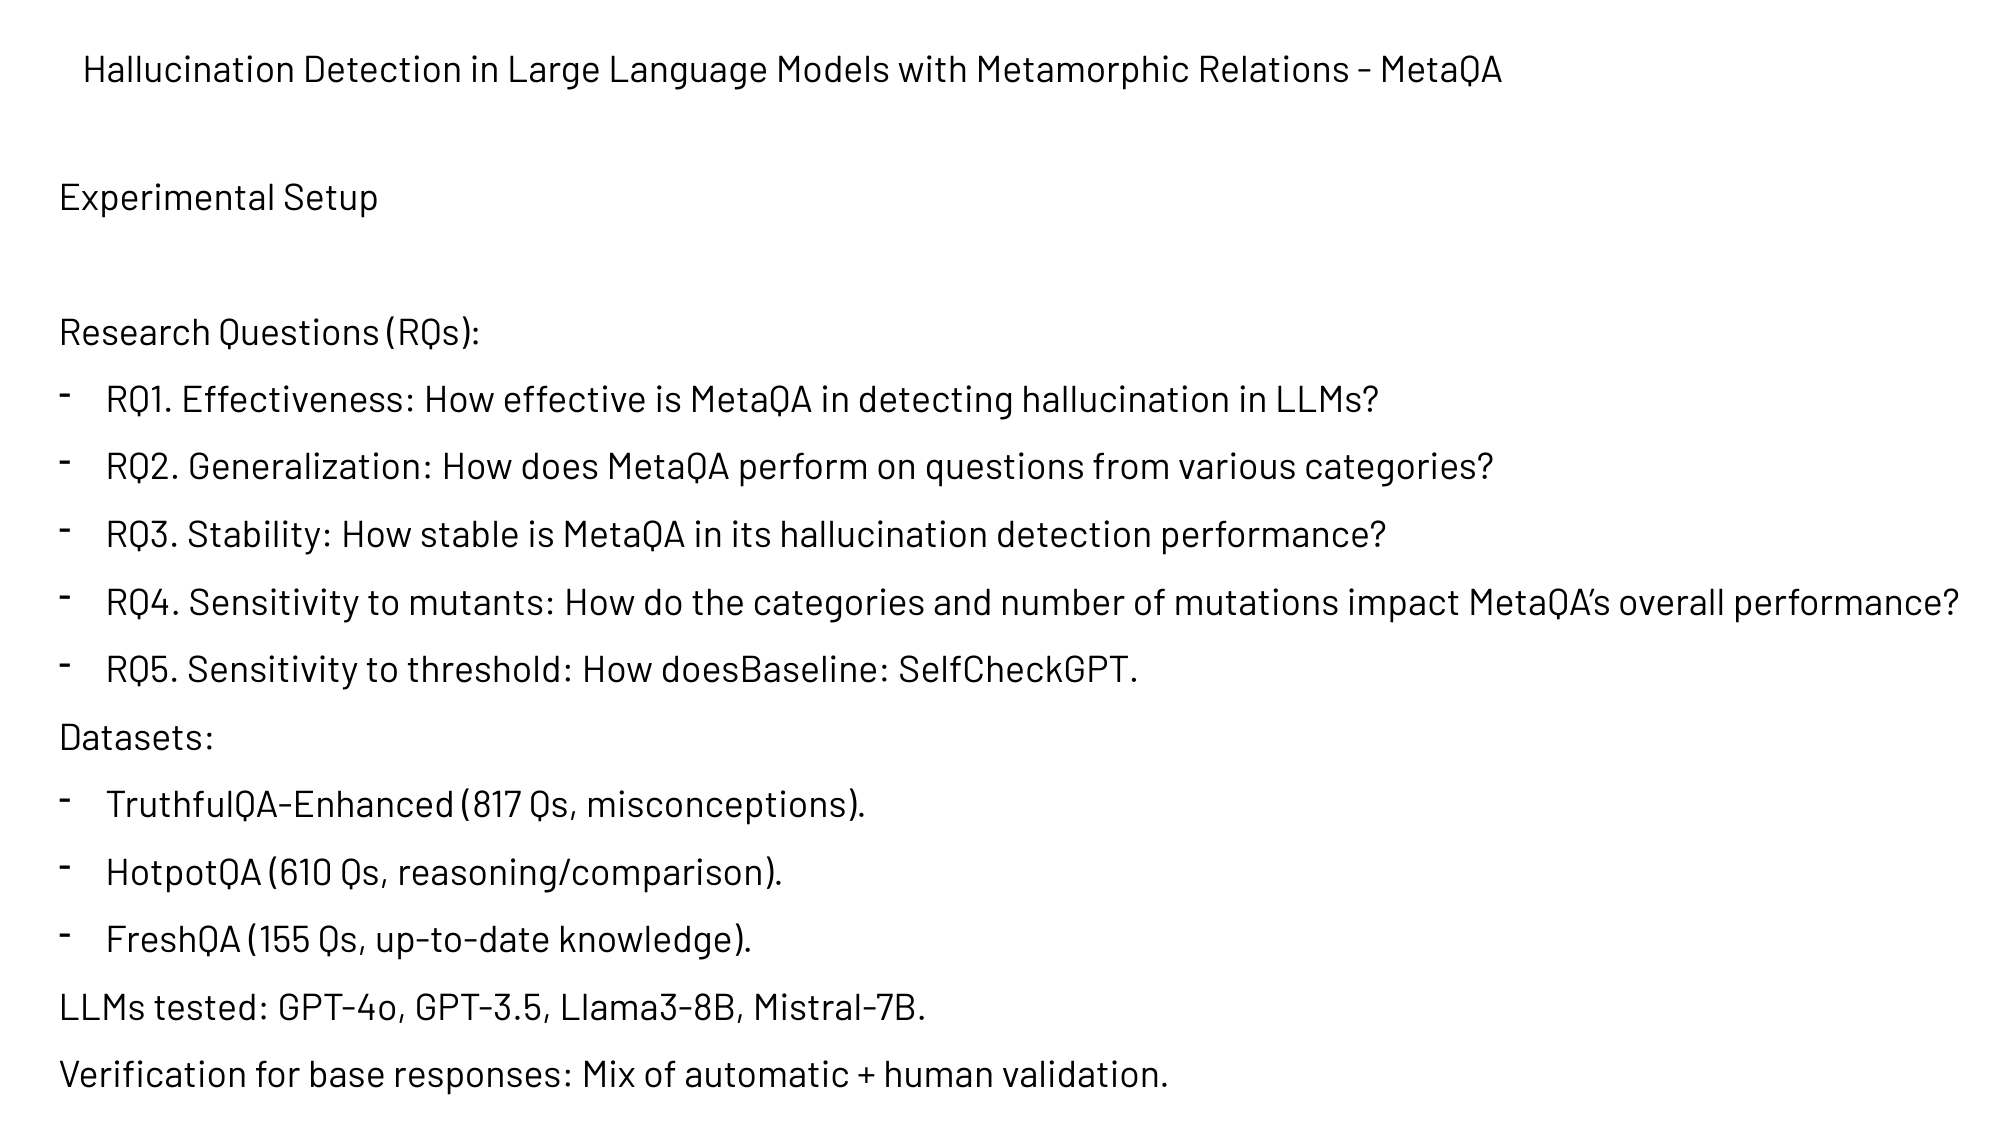

Hallucination Detection in Large Language Models with Metamorphic Relations - MetaQA
Experimental Setup

Research Questions (RQs):
RQ1. Effectiveness: How effective is MetaQA in detecting hallucination in LLMs?
RQ2. Generalization: How does MetaQA perform on questions from various categories?
RQ3. Stability: How stable is MetaQA in its hallucination detection performance?
RQ4. Sensitivity to mutants: How do the categories and number of mutations impact MetaQA’s overall performance?
RQ5. Sensitivity to threshold: How doesBaseline: SelfCheckGPT.
Datasets:
TruthfulQA-Enhanced (817 Qs, misconceptions).
HotpotQA (610 Qs, reasoning/comparison).
FreshQA (155 Qs, up-to-date knowledge).
LLMs tested: GPT-4o, GPT-3.5, Llama3-8B, Mistral-7B.
Verification for base responses: Mix of automatic + human validation.